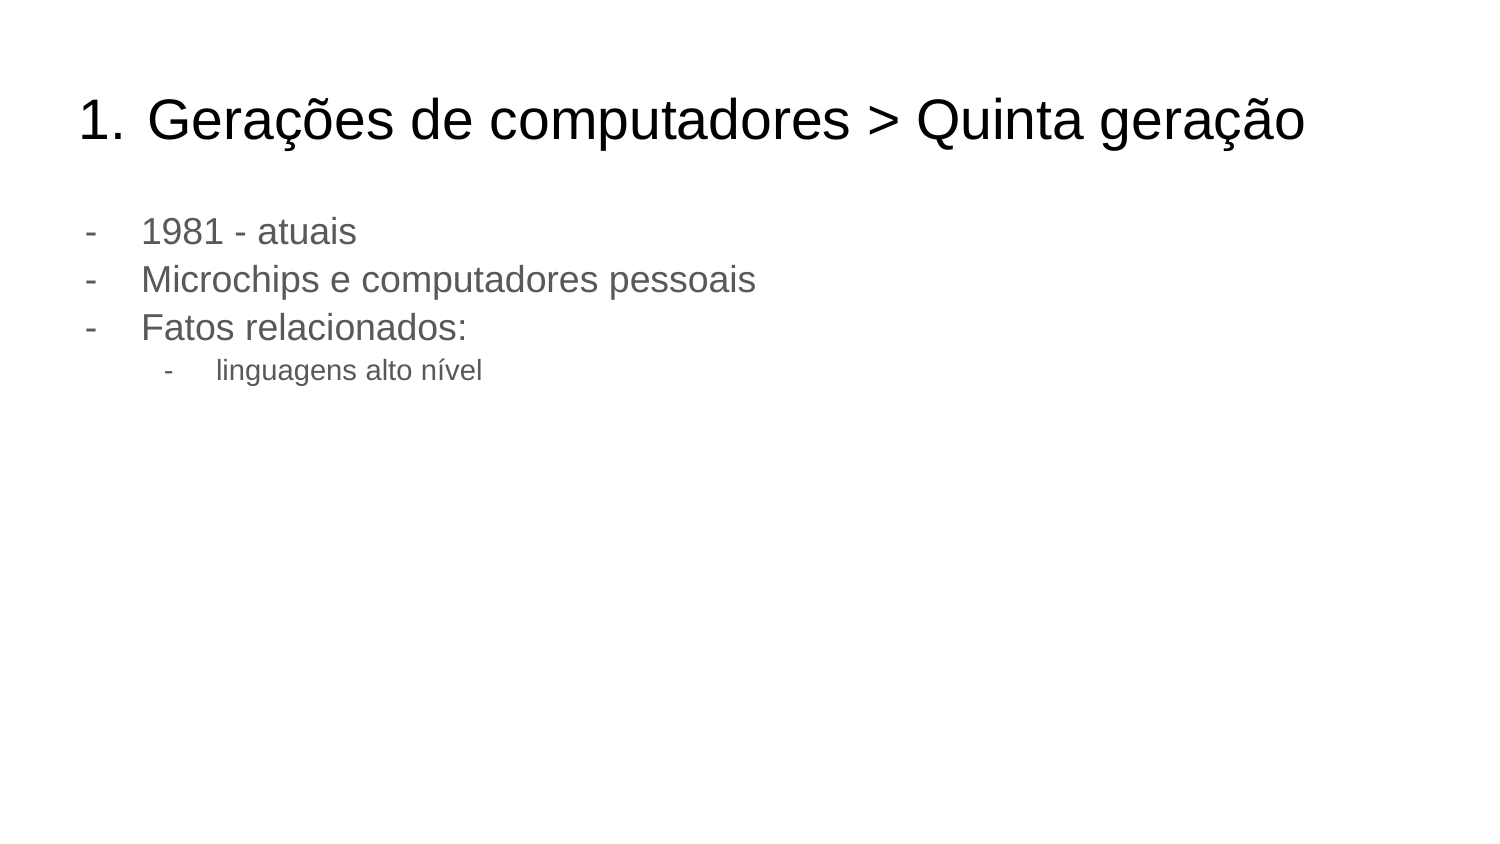

# Gerações de computadores > Quinta geração

1981 - atuais
Microchips e computadores pessoais
Fatos relacionados:
linguagens alto nível